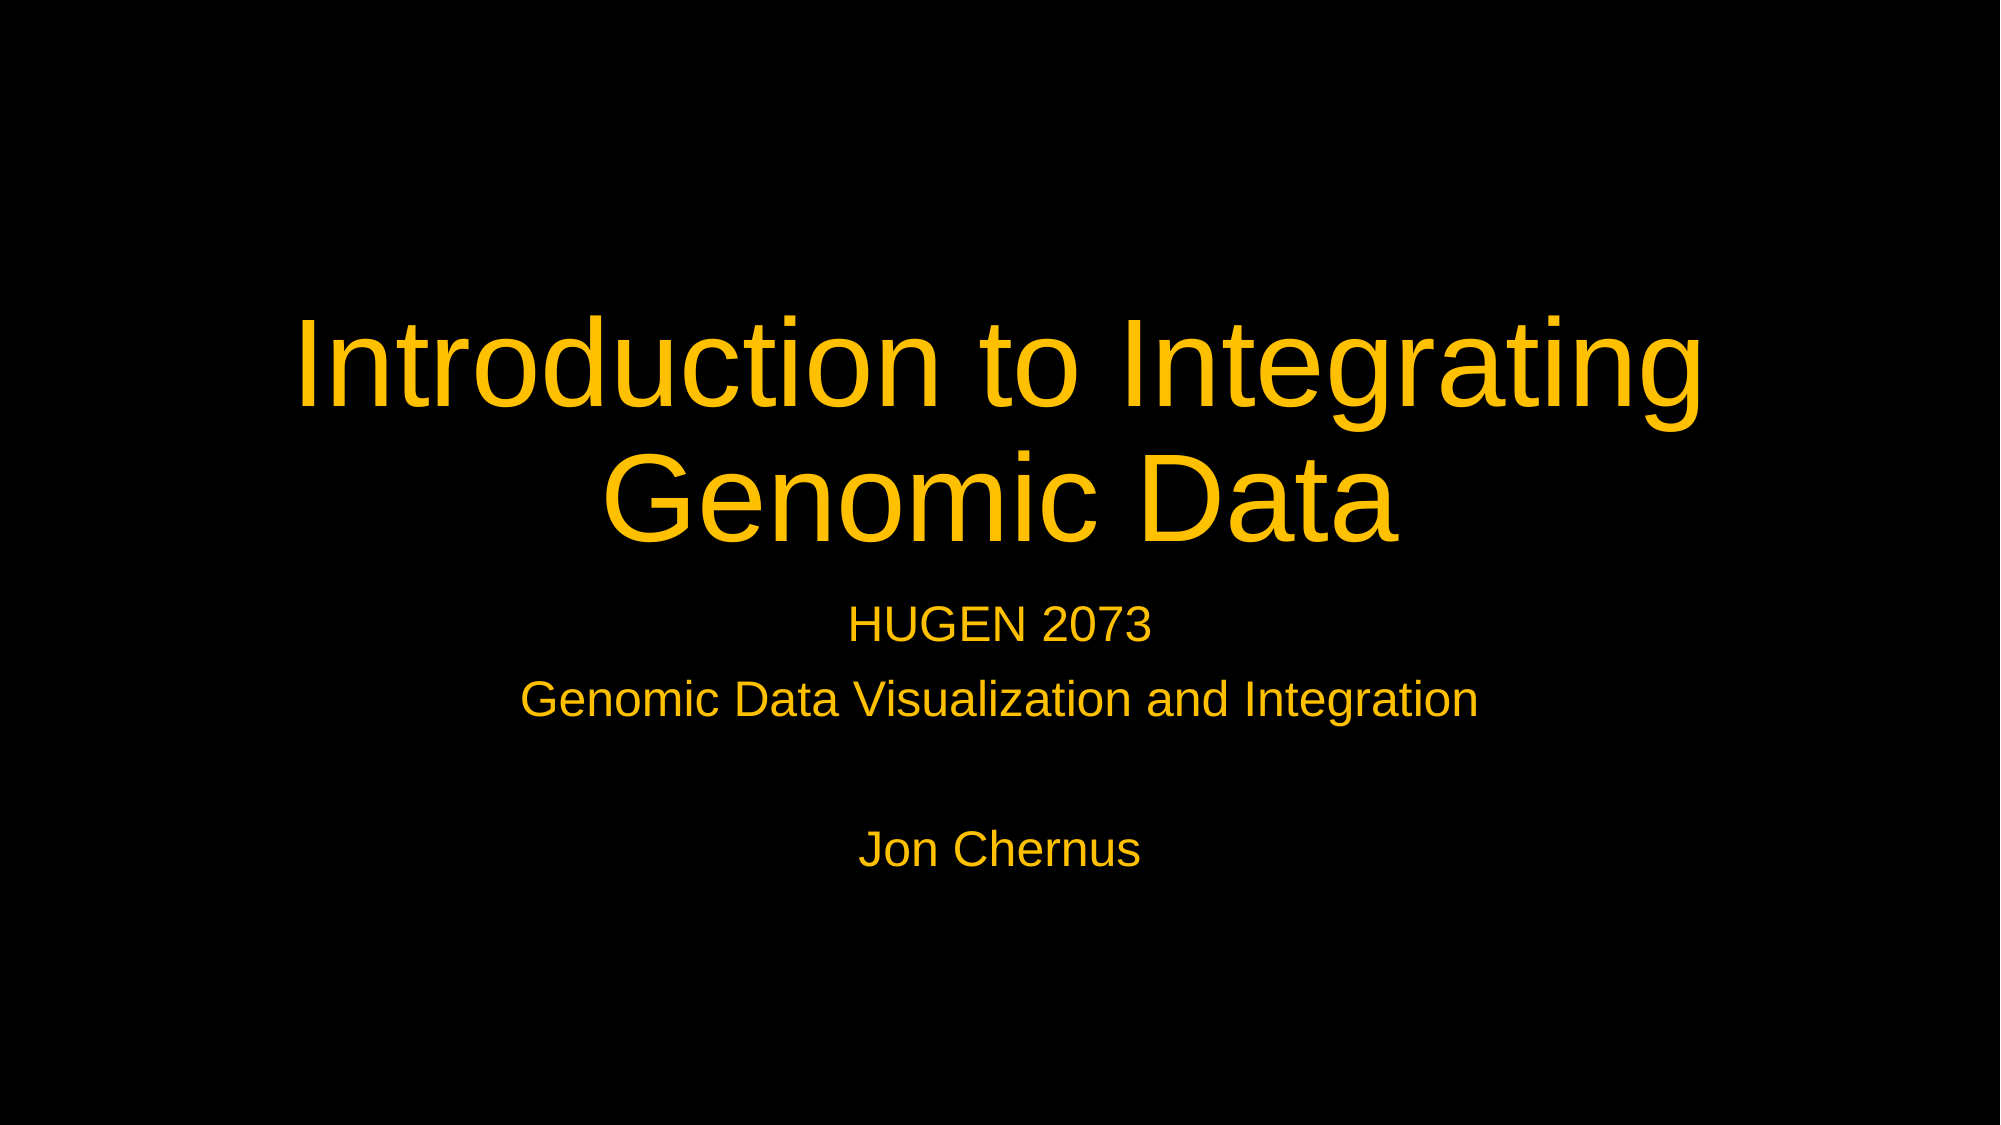

# Introduction to Integrating Genomic Data
HUGEN 2073
Genomic Data Visualization and Integration

Jon Chernus